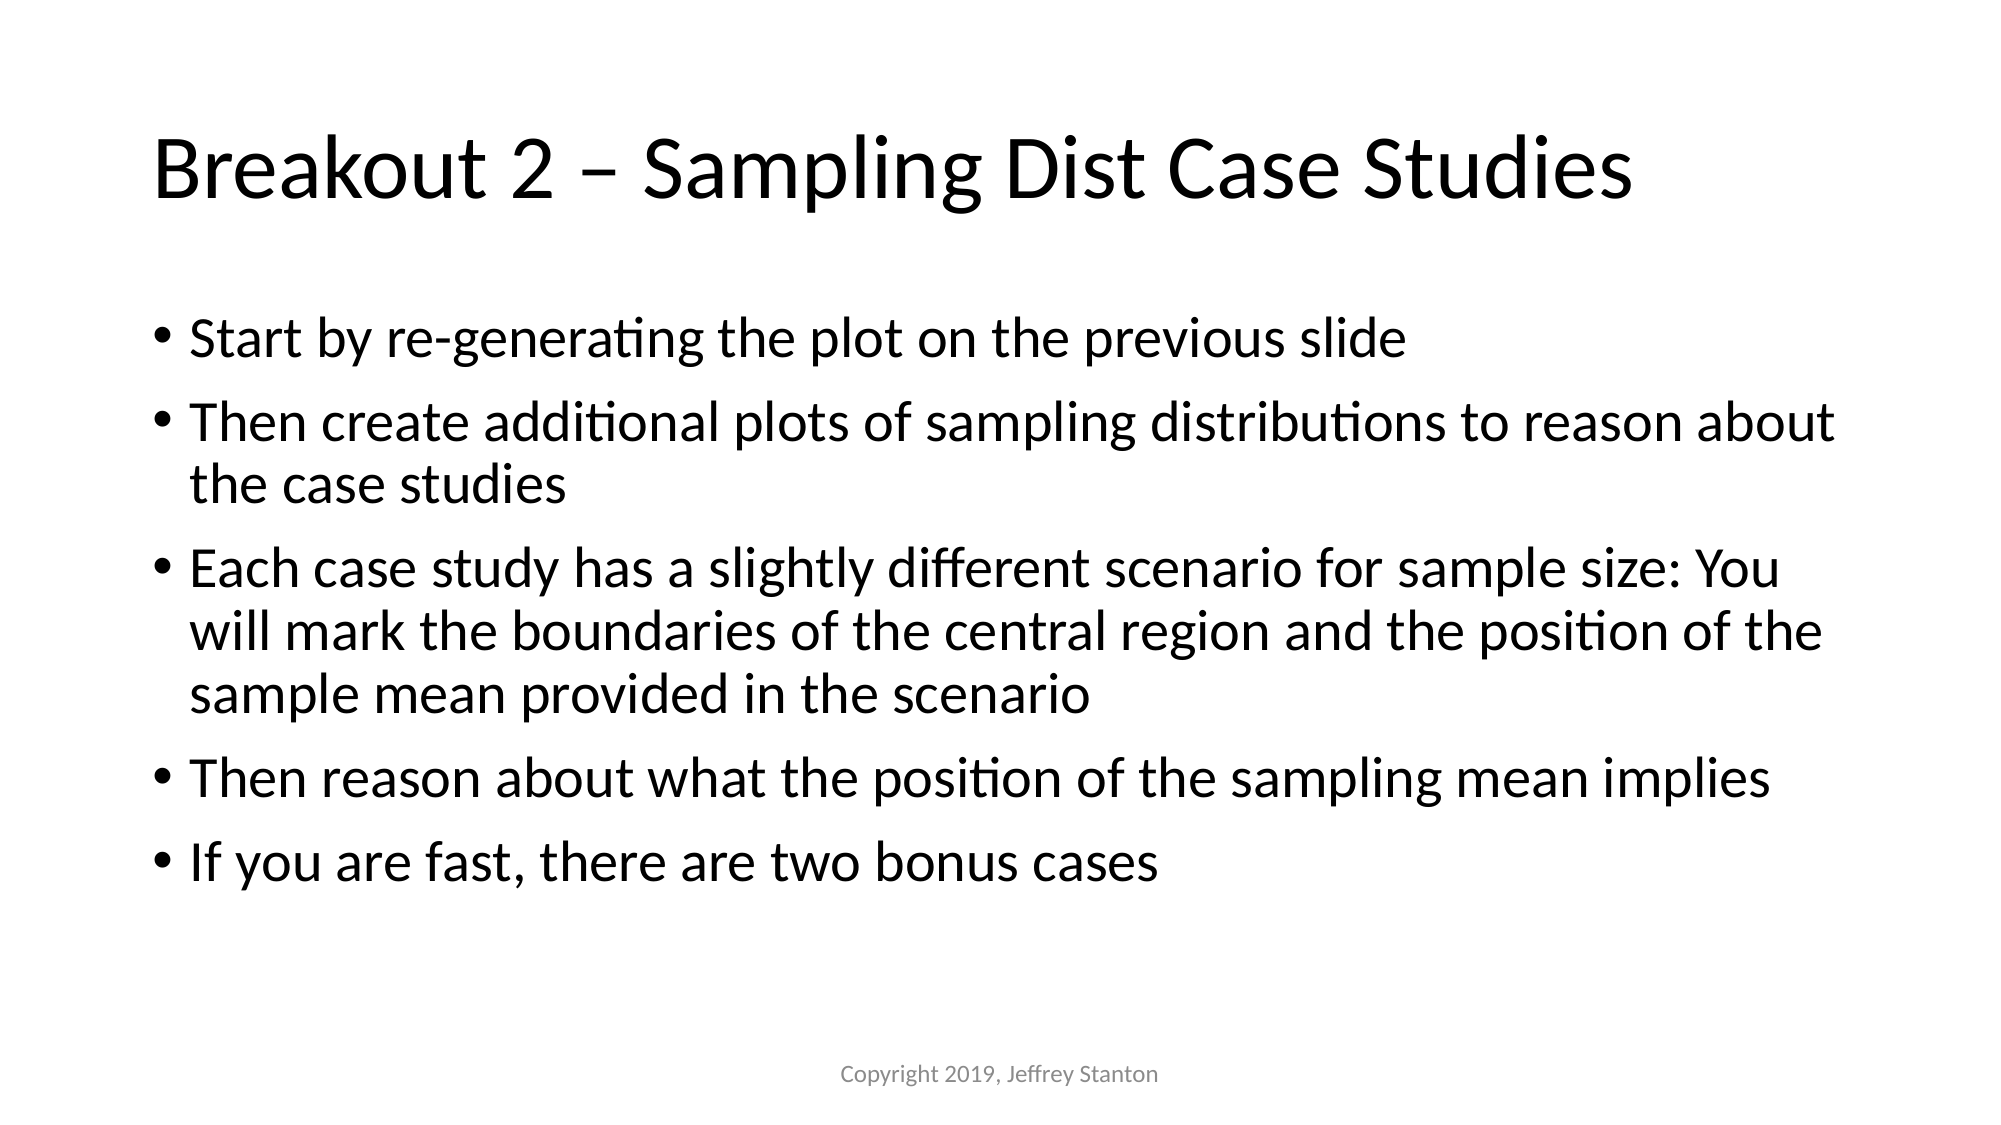

# Breakout 2 – Sampling Dist Case Studies
Start by re-generating the plot on the previous slide
Then create additional plots of sampling distributions to reason about the case studies
Each case study has a slightly different scenario for sample size: You will mark the boundaries of the central region and the position of the sample mean provided in the scenario
Then reason about what the position of the sampling mean implies
If you are fast, there are two bonus cases

Copyright 2019, Jeffrey Stanton